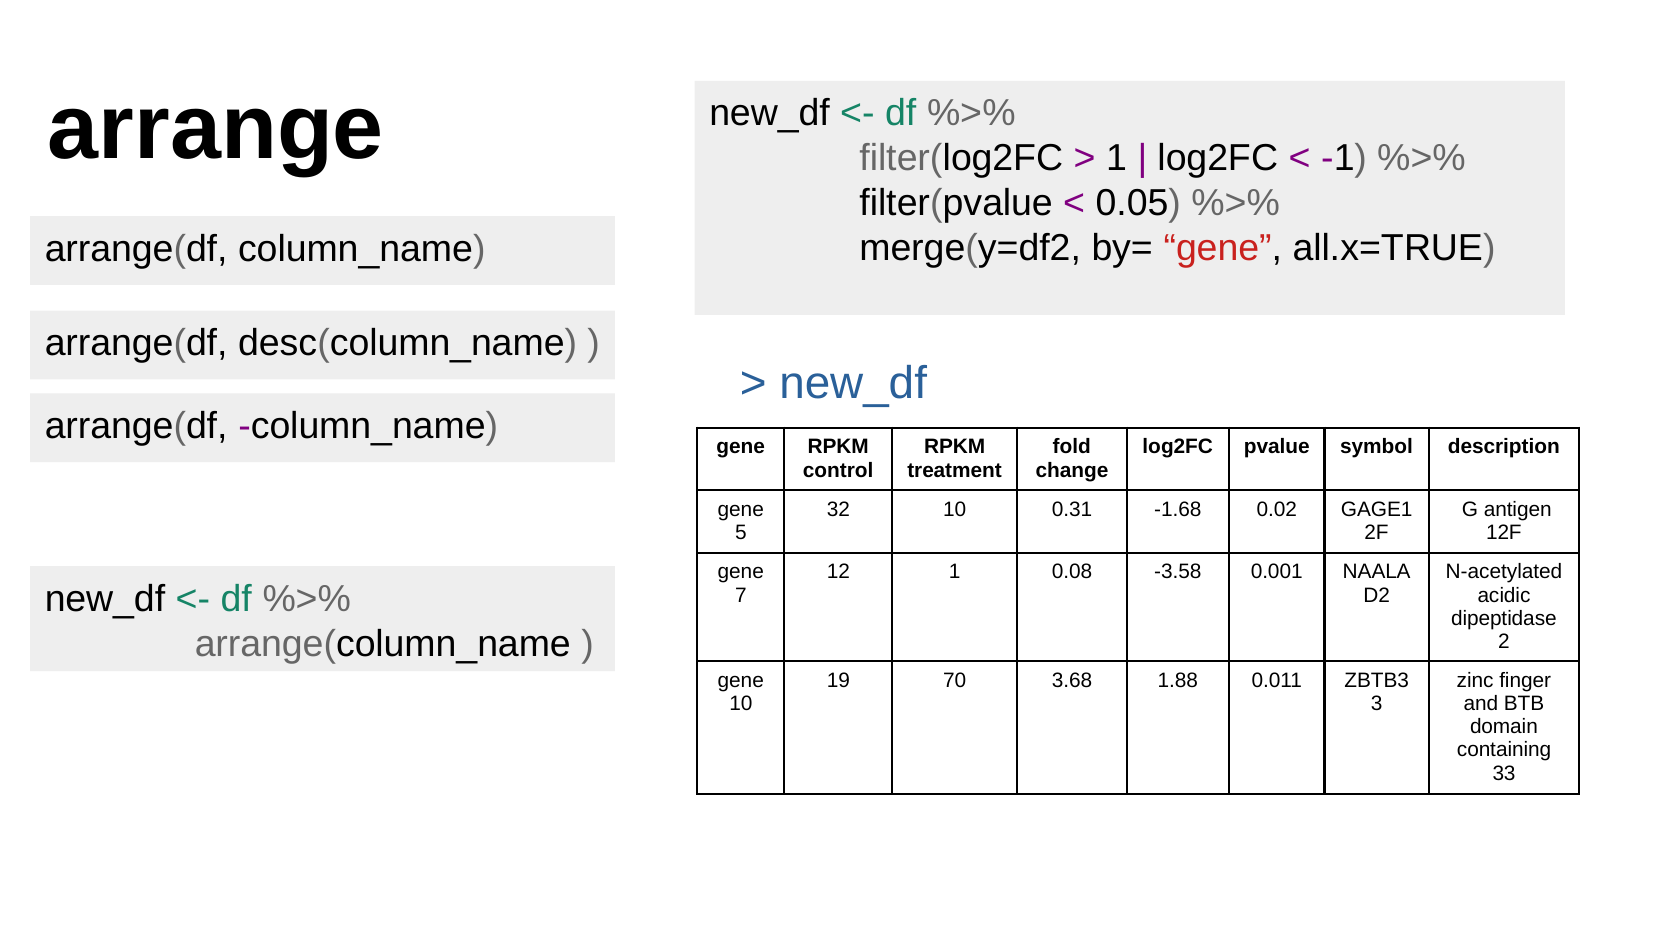

arrange
new_df <- df %>%
	filter(log2FC > 1 | log2FC < -1) %>%
	filter(pvalue < 0.05) %>%
	merge(y=df2, by= “gene”, all.x=TRUE)
arrange(df, column_name)
arrange(df, desc(column_name) )
> new_df
arrange(df, -column_name)
| gene | RPKM control | RPKM treatment | fold change | log2FC | pvalue | symbol | description |
| --- | --- | --- | --- | --- | --- | --- | --- |
| gene5 | 32 | 10 | 0.31 | -1.68 | 0.02 | GAGE12F | G antigen 12F |
| gene7 | 12 | 1 | 0.08 | -3.58 | 0.001 | NAALAD2 | N-acetylated acidic dipeptidase 2 |
| gene10 | 19 | 70 | 3.68 | 1.88 | 0.011 | ZBTB33 | zinc finger and BTB domain containing 33 |
new_df <- df %>%
	arrange(column_name )